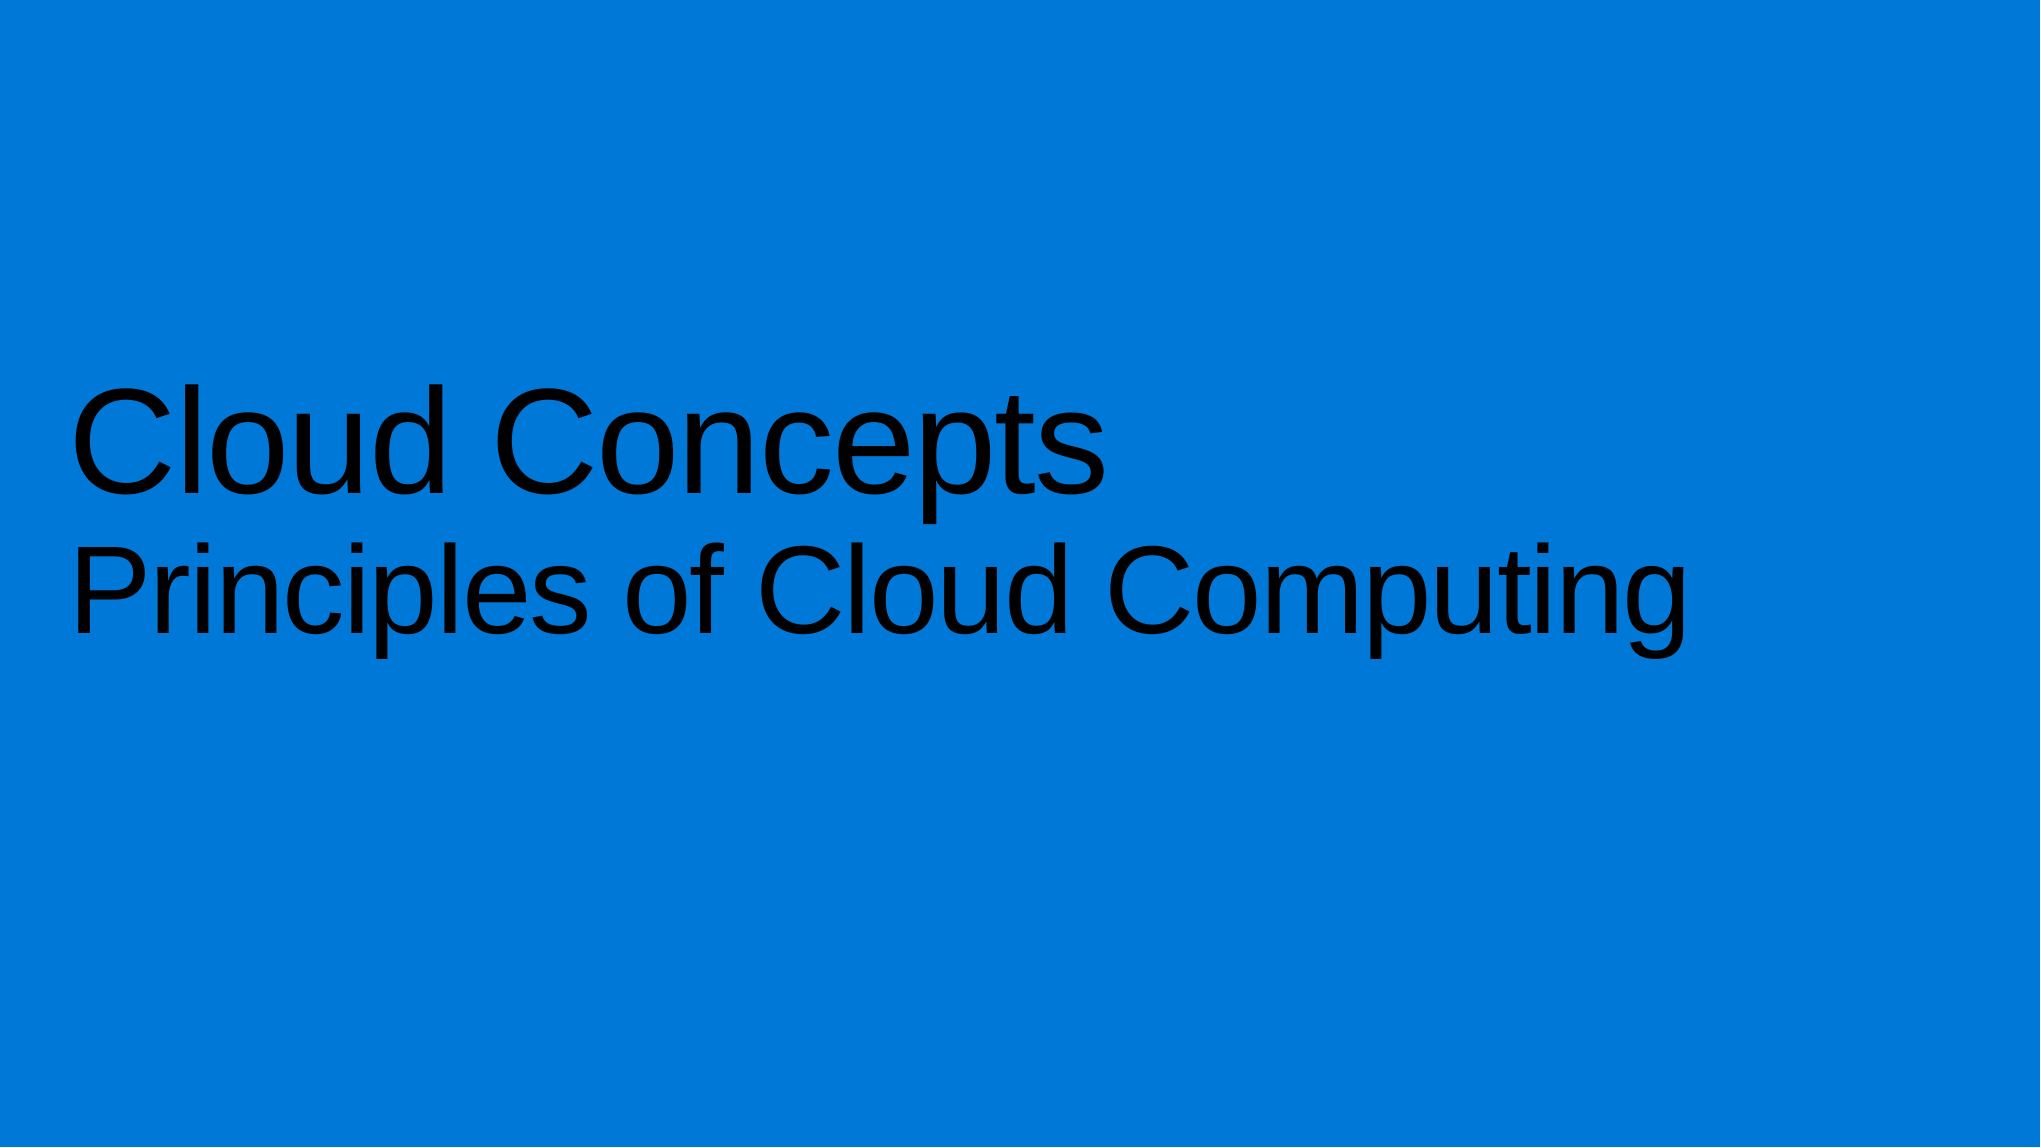

# Cloud Concepts Principles of Cloud Computing